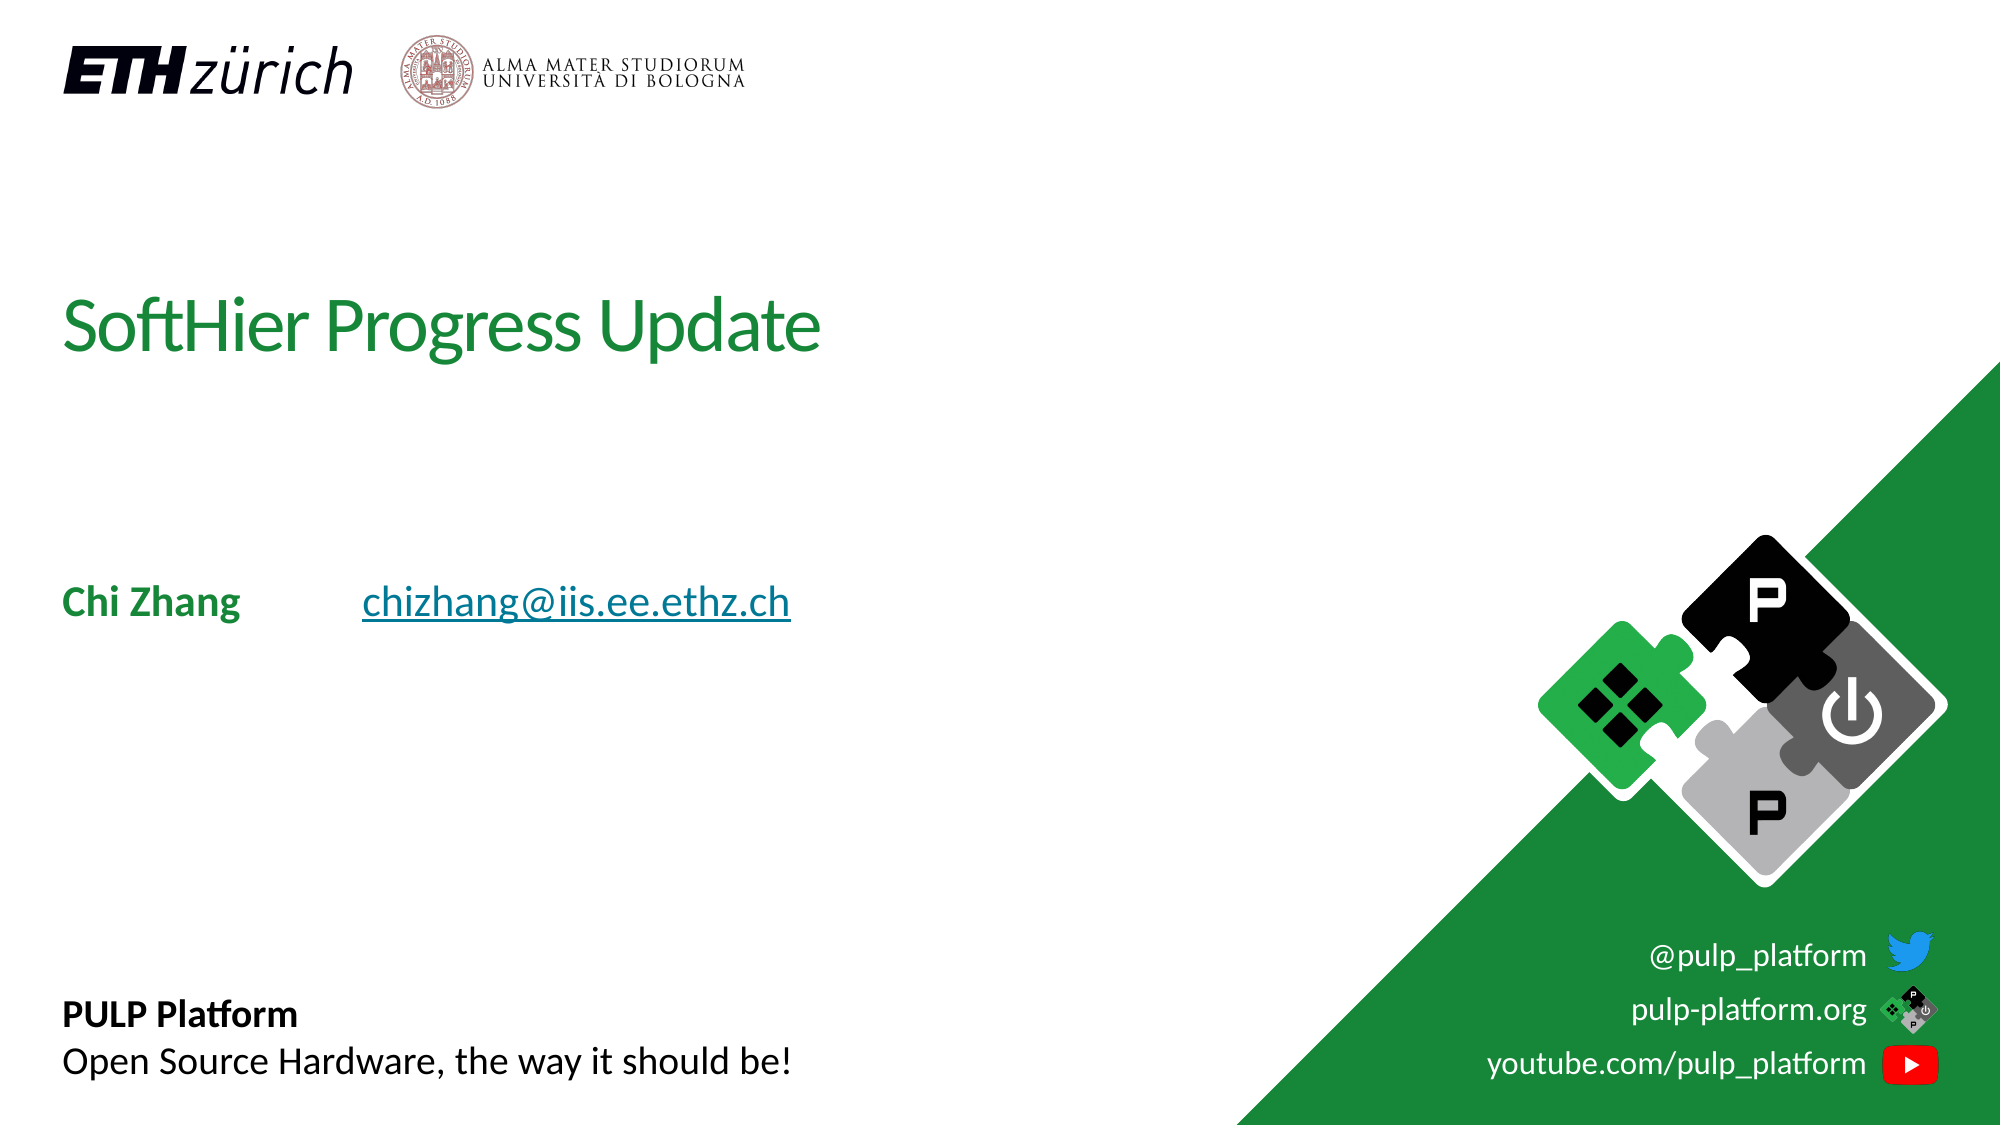

# SoftHier Progress Update
Chi Zhang	chizhang@iis.ee.ethz.ch